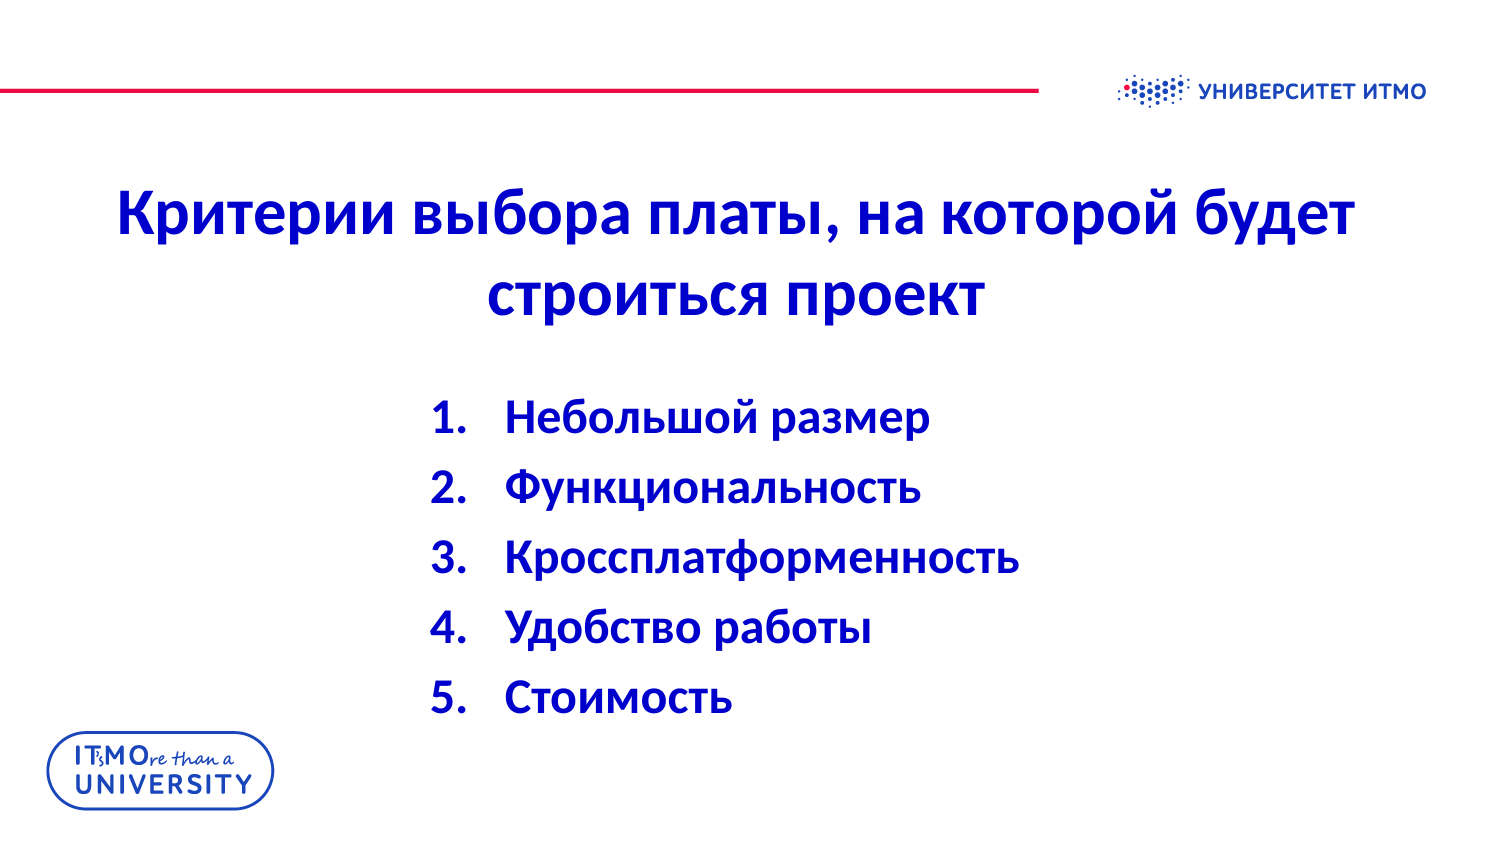

# Критерии выбора платы, на которой будет строиться проект
Небольшой размер
Функциональность
Кроссплатформенность
Удобство работы
Стоимость